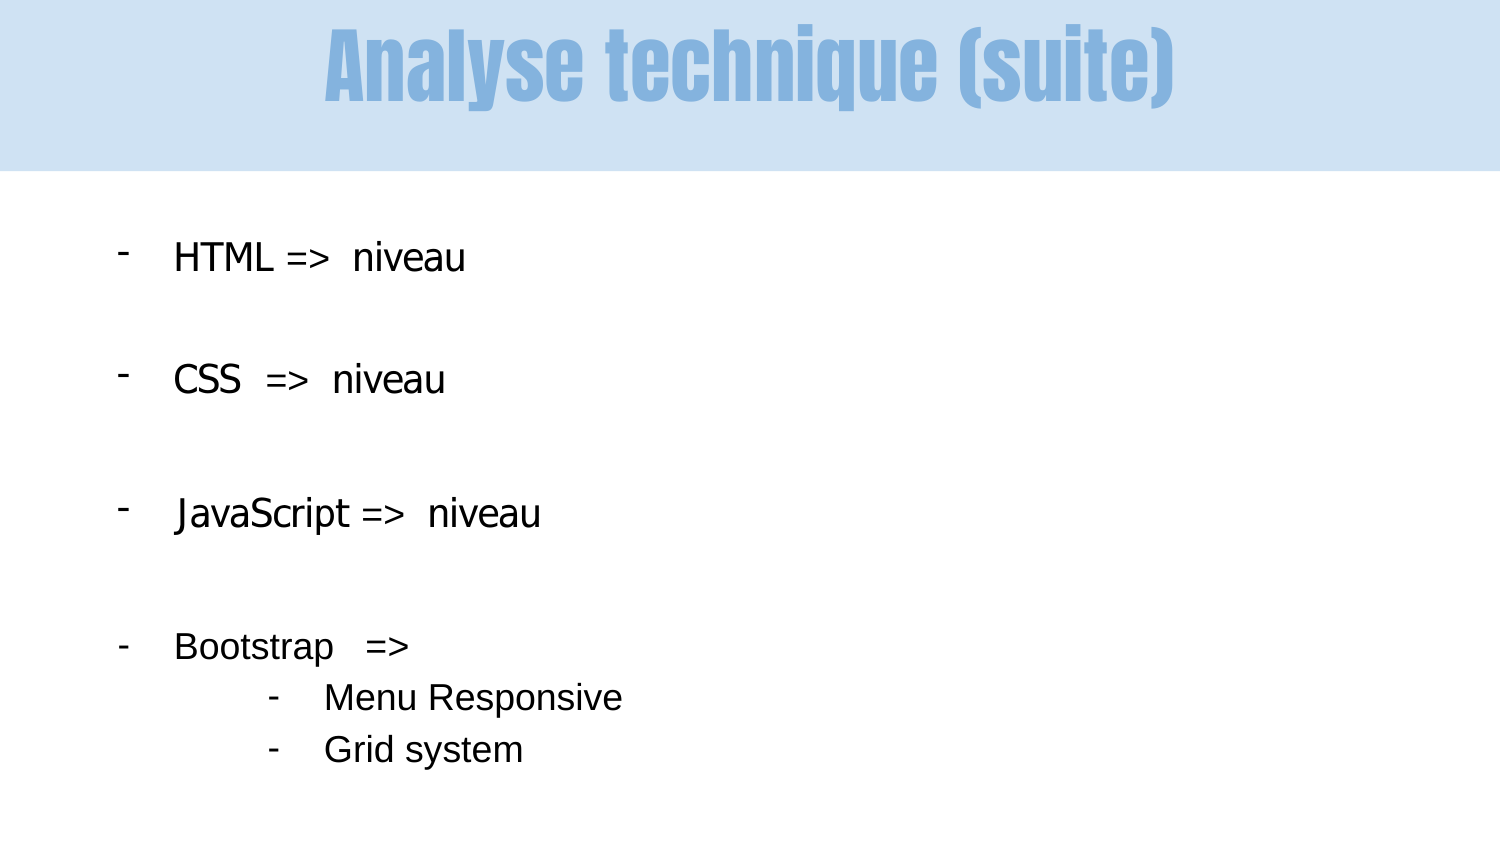

Analyse technique (suite)

HTML =>  niveau

CSS  =>  niveau

JavaScript =>  niveau

Bootstrap   =>
Menu Responsive
Grid system